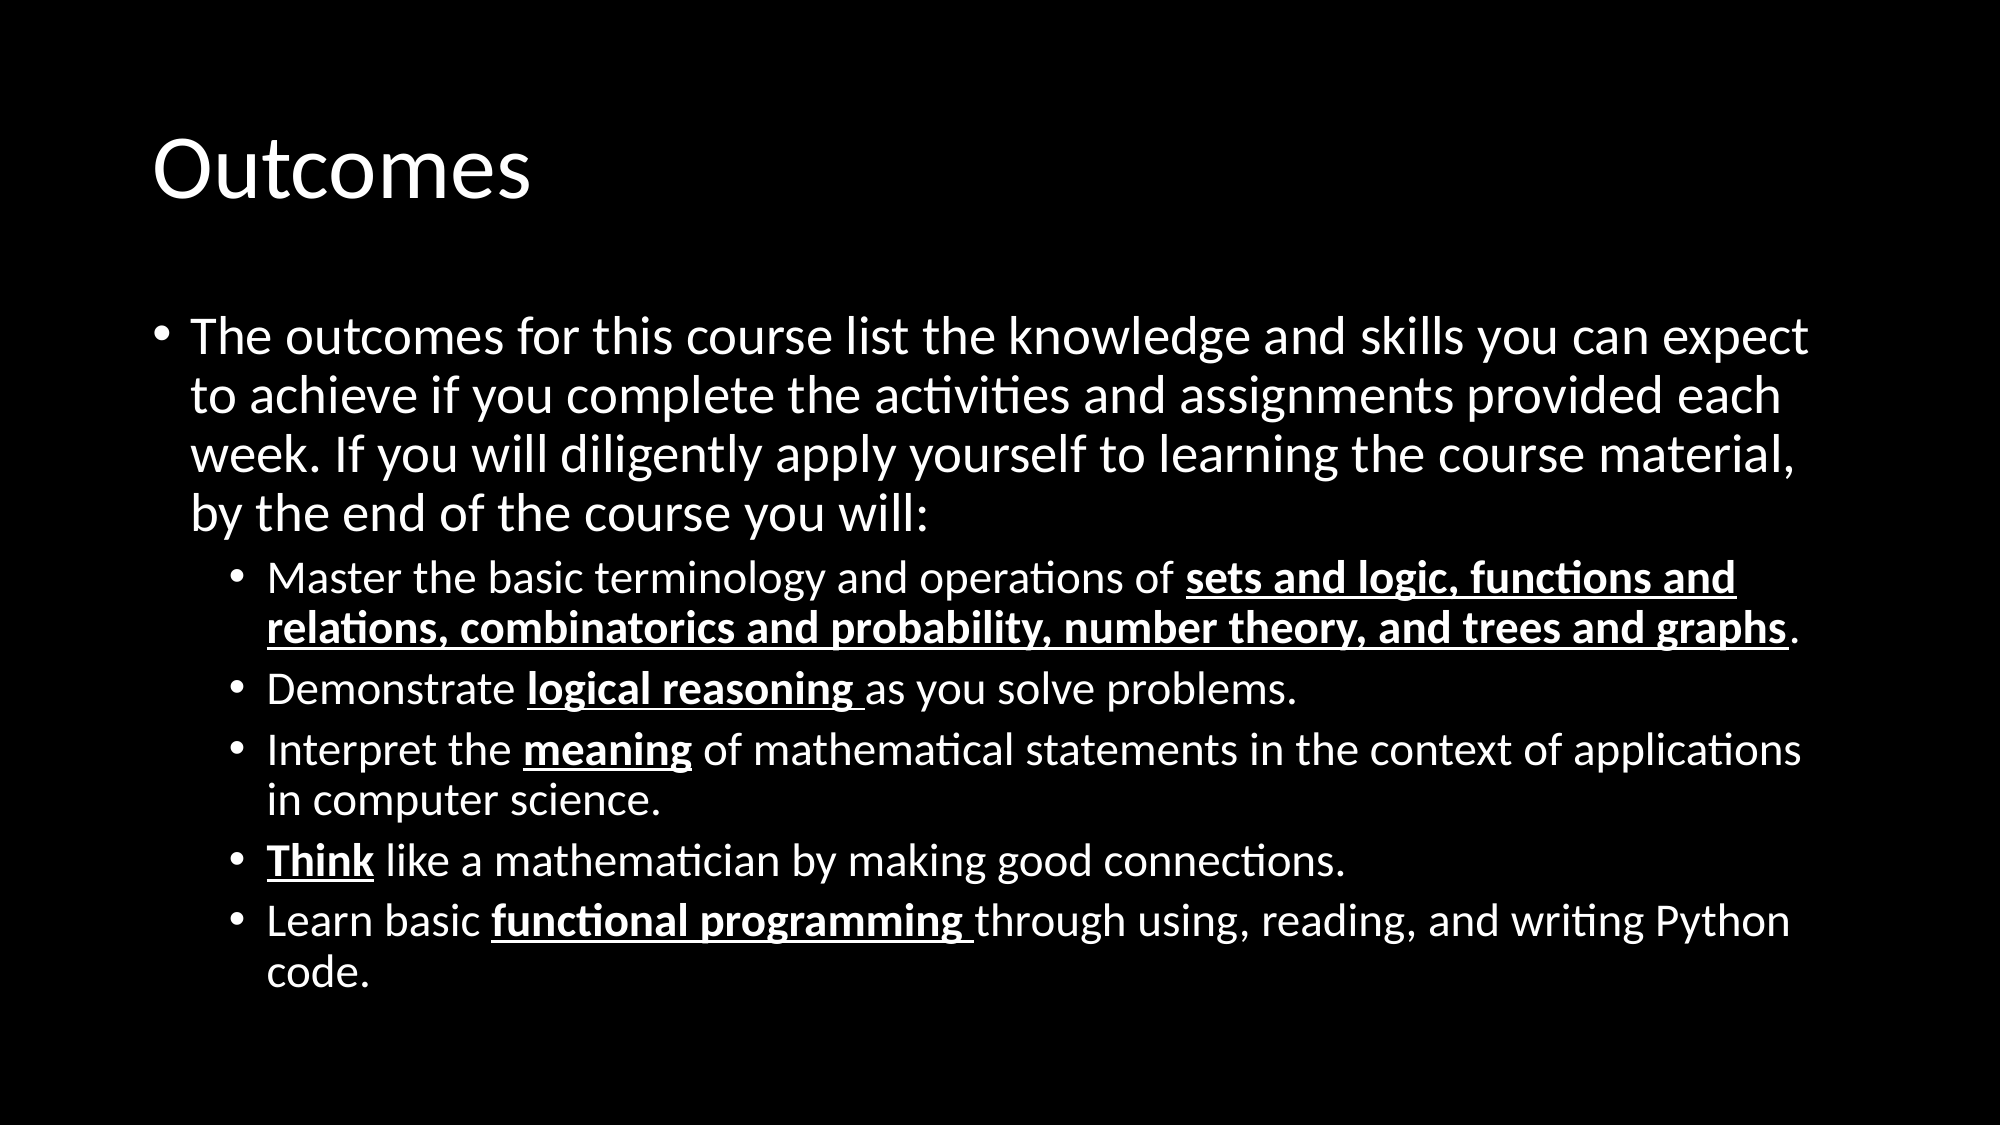

# Outcomes
The outcomes for this course list the knowledge and skills you can expect to achieve if you complete the activities and assignments provided each week. If you will diligently apply yourself to learning the course material, by the end of the course you will:
Master the basic terminology and operations of sets and logic, functions and relations, combinatorics and probability, number theory, and trees and graphs.
Demonstrate logical reasoning as you solve problems.
Interpret the meaning of mathematical statements in the context of applications in computer science.
Think like a mathematician by making good connections.
Learn basic functional programming through using, reading, and writing Python code.